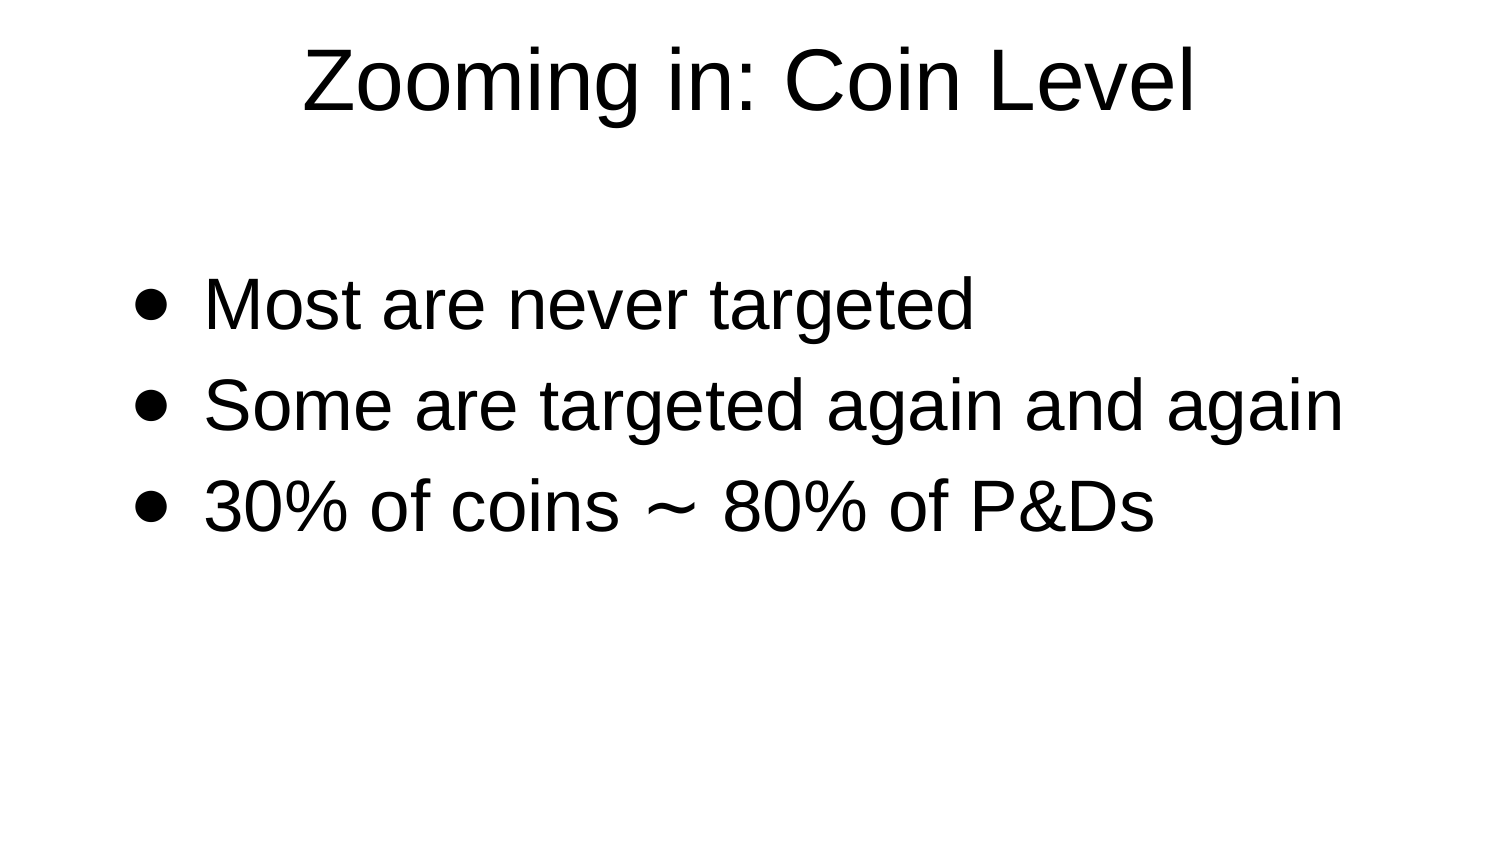

# Zooming in: Coin Level

Most are never targeted
Some are targeted again and again
30% of coins ∼ 80% of P&Ds